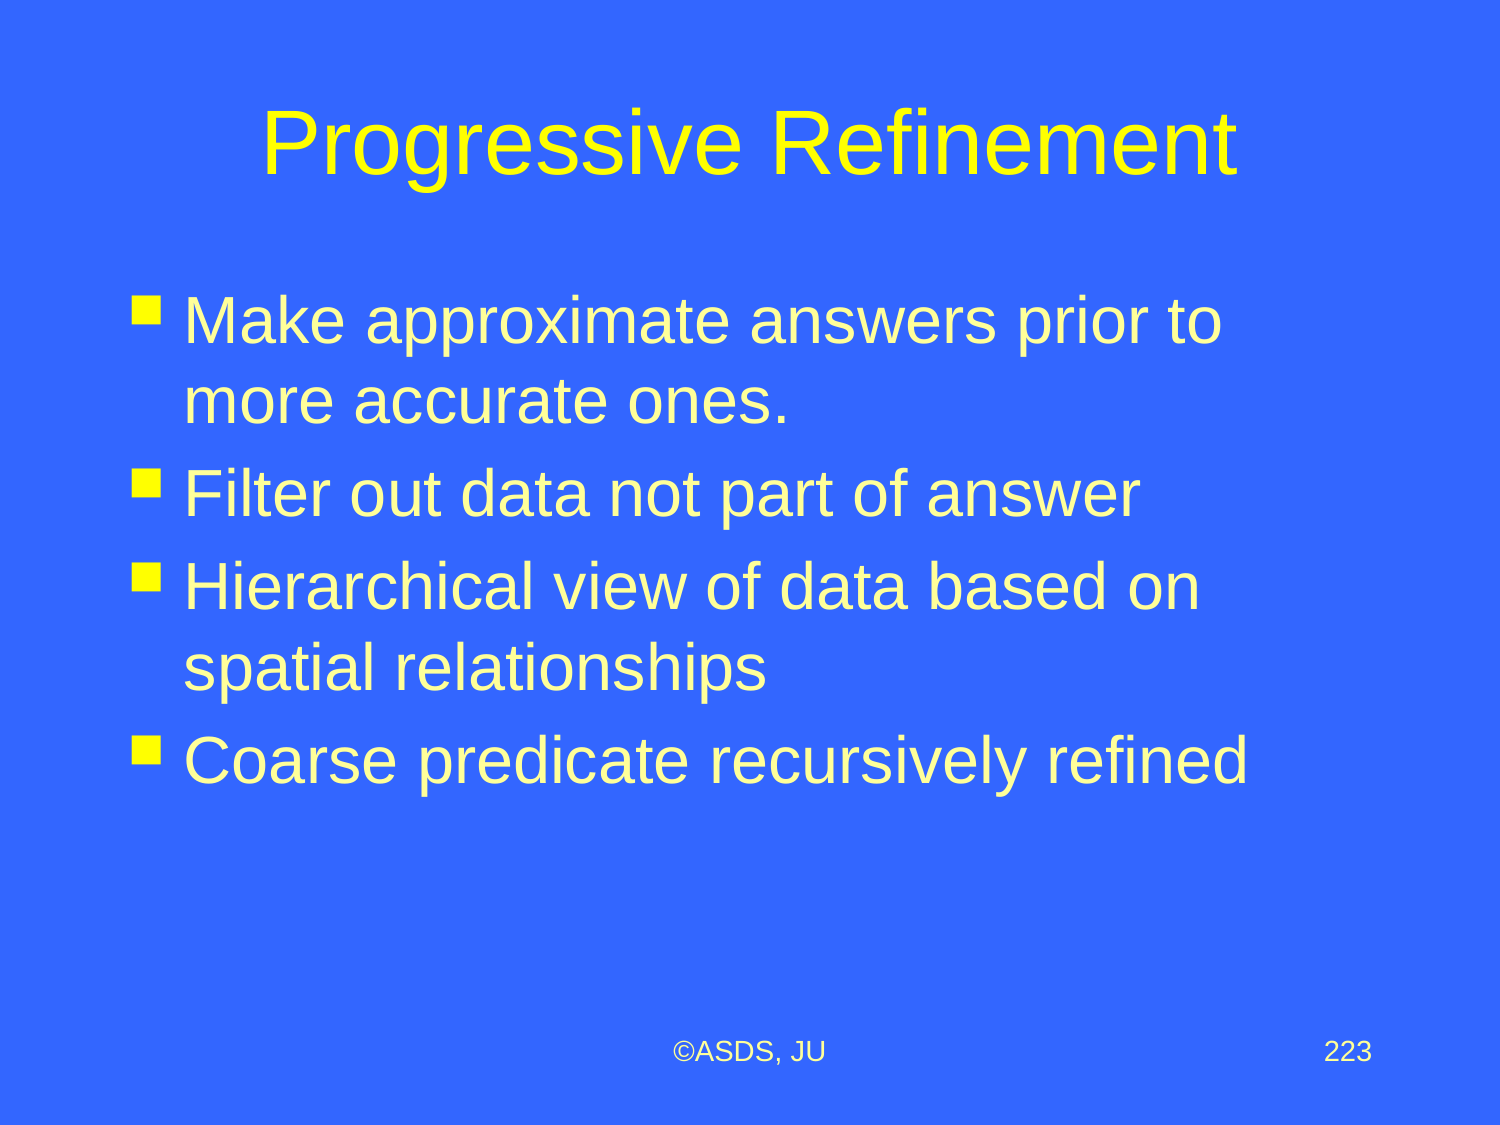

# Progressive Refinement
Make approximate answers prior to more accurate ones.
Filter out data not part of answer
Hierarchical view of data based on spatial relationships
Coarse predicate recursively refined
©ASDS, JU
223